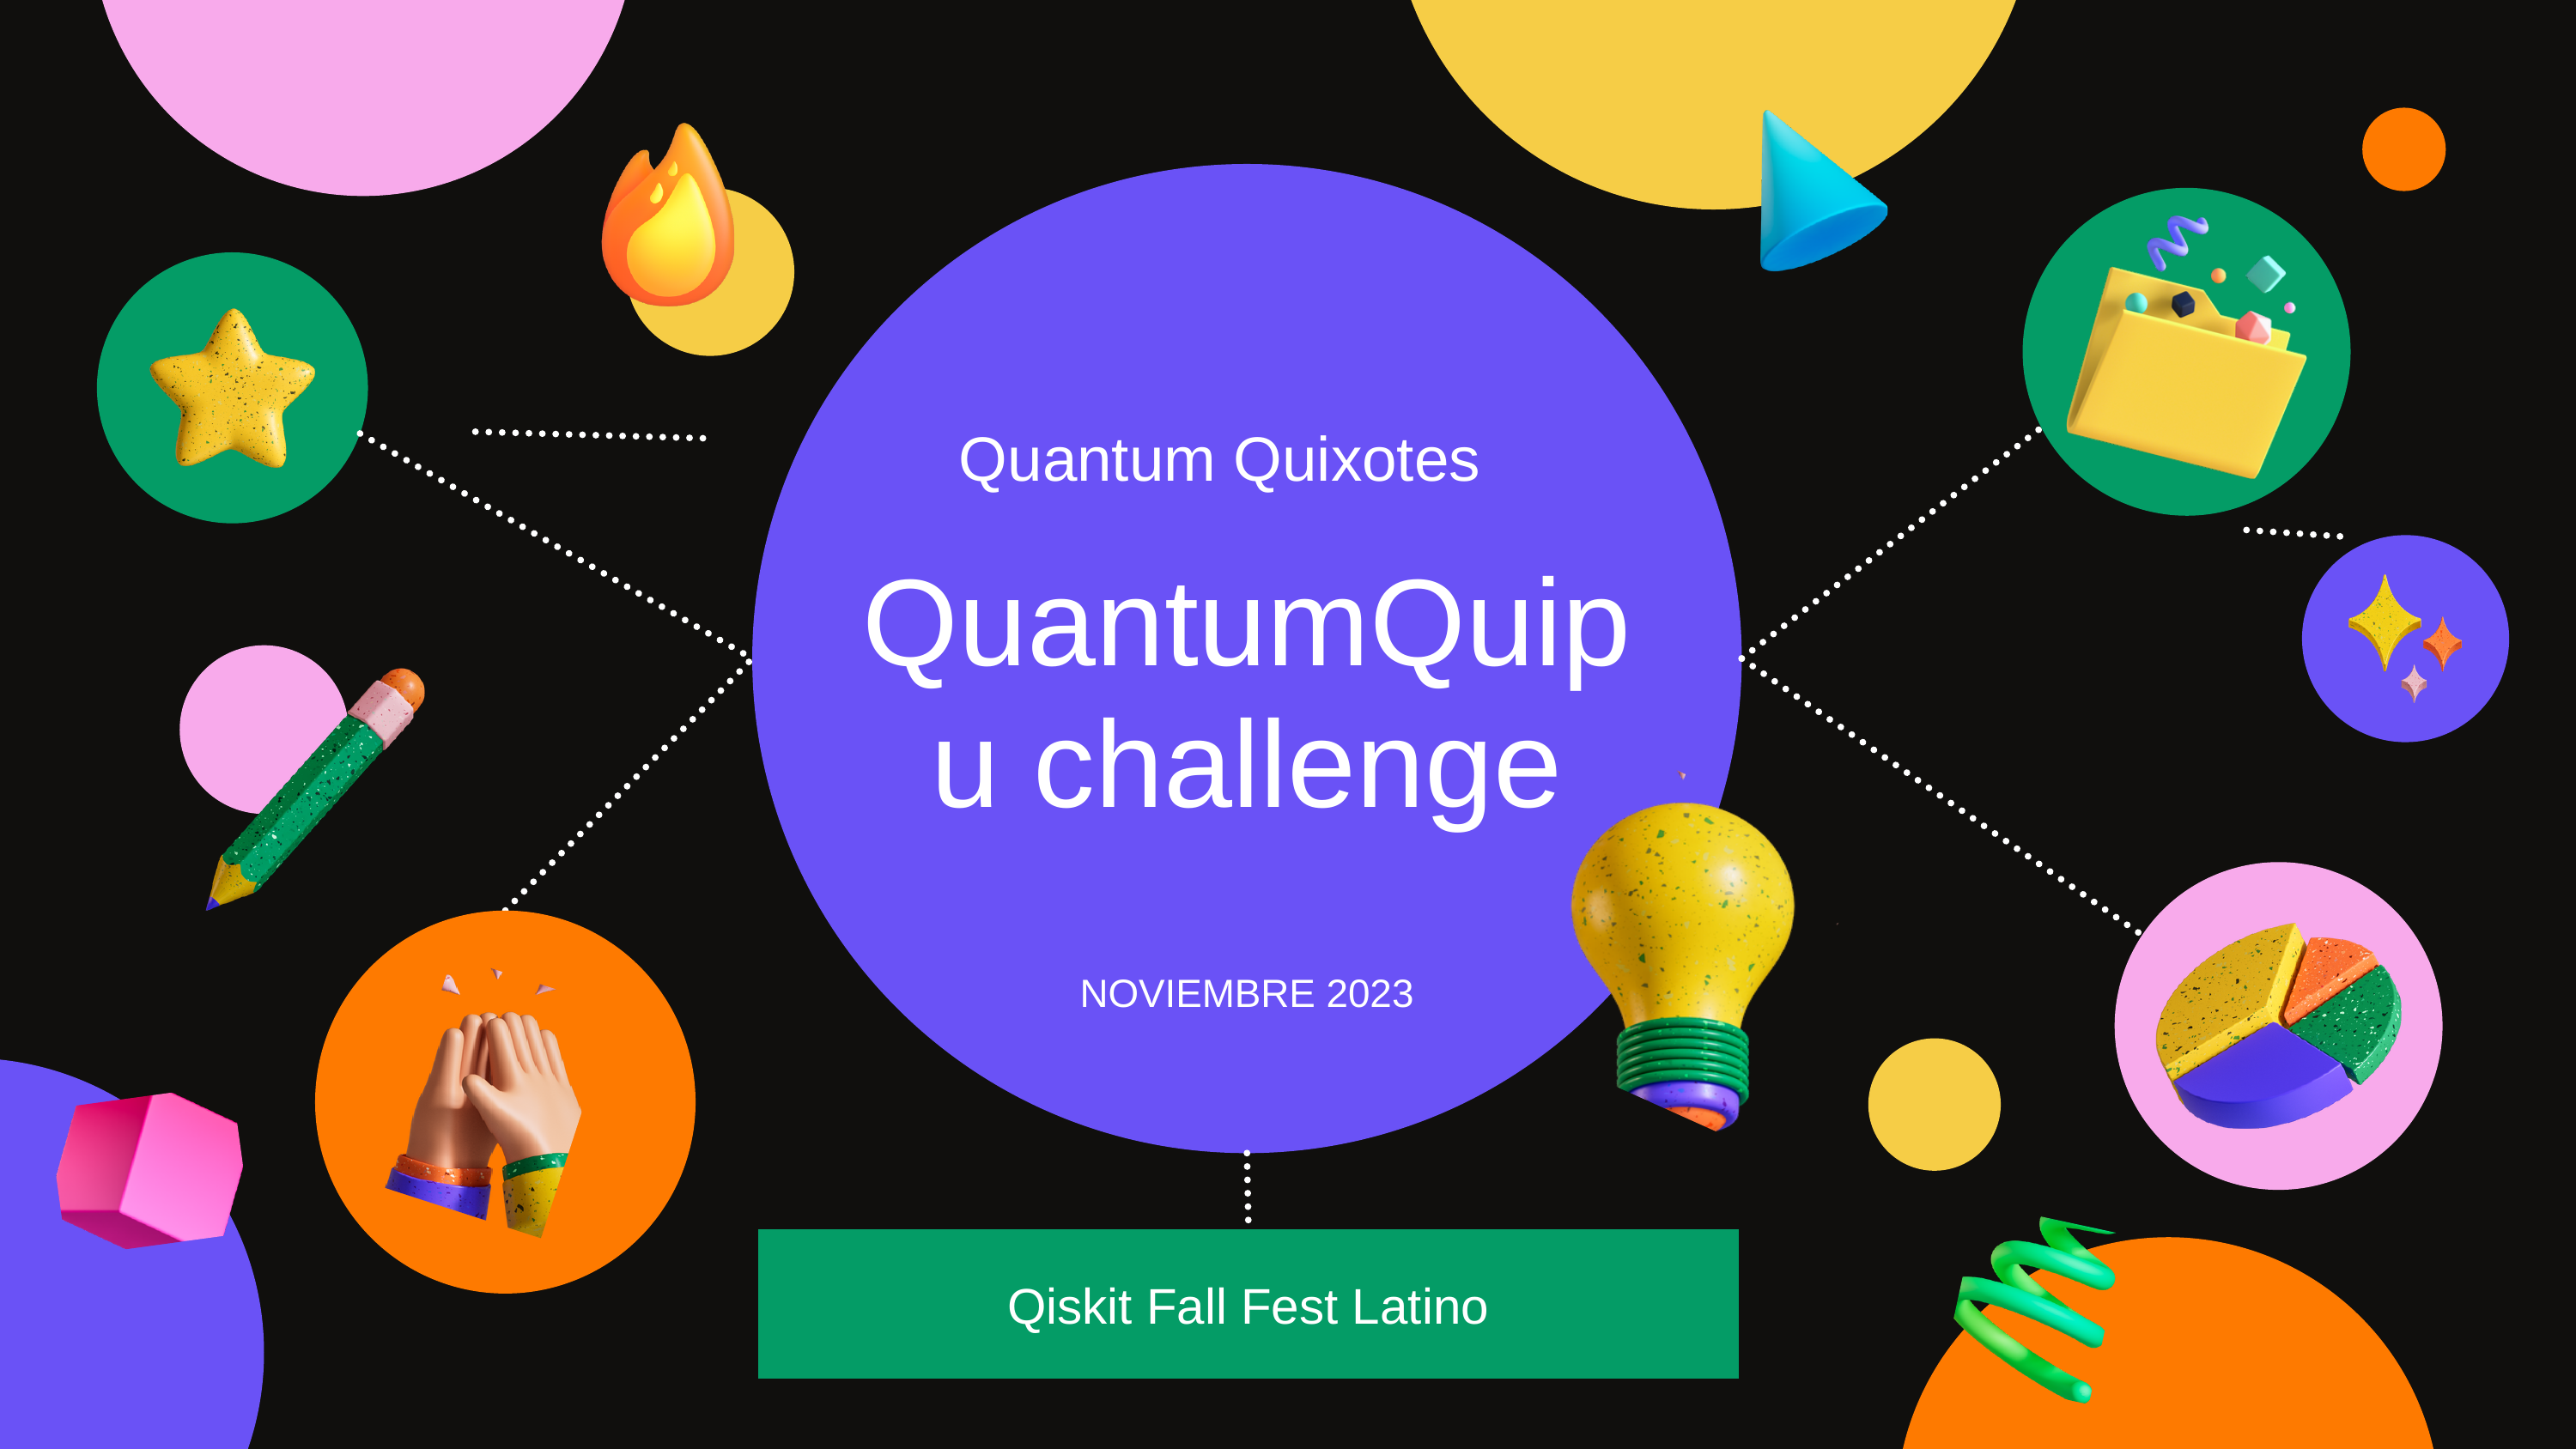

QuantumQuipu challenge

Quantum Quixotes

NOVIEMBRE 2023

Qiskit Fall Fest Latino